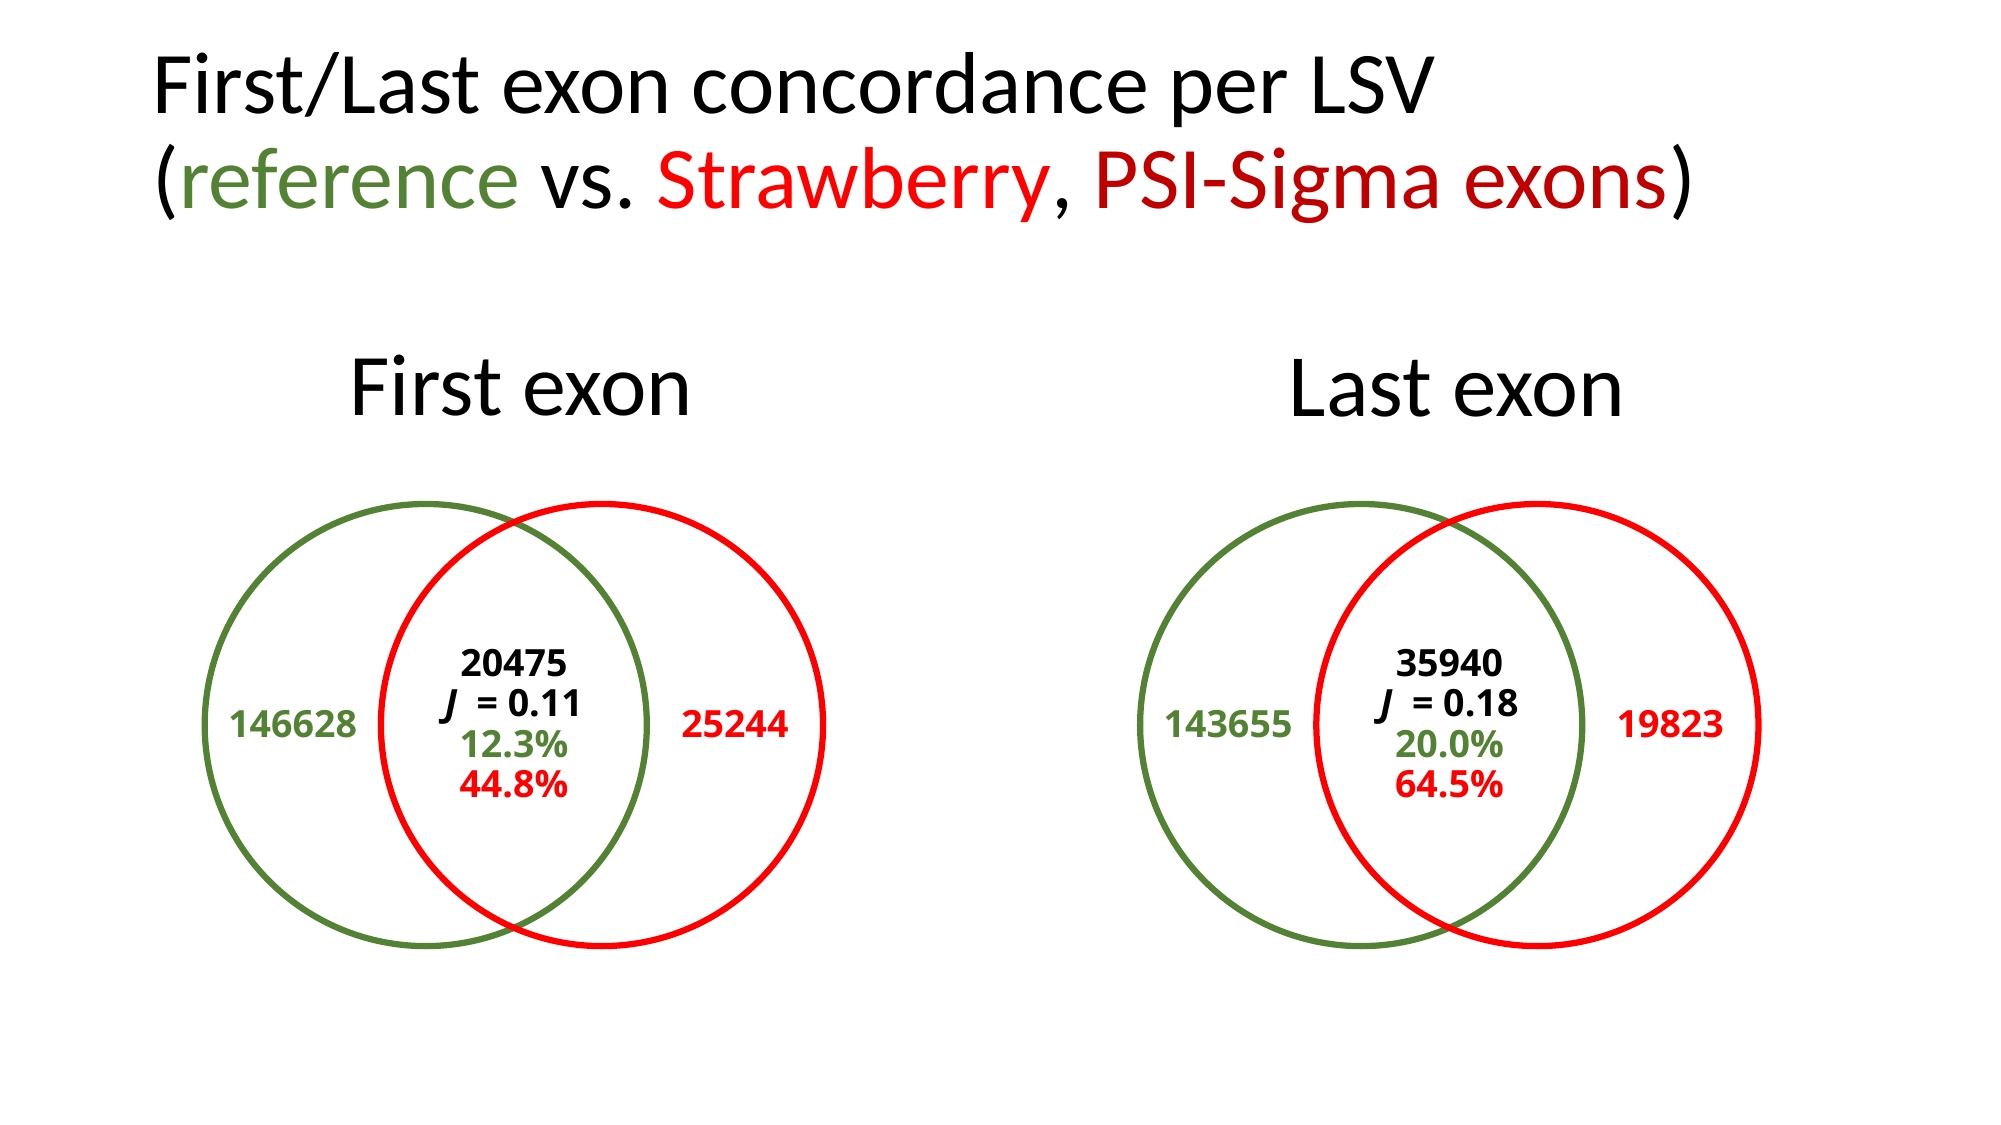

# First/Last exon concordance per LSV (reference vs. Strawberry, PSI-Sigma exons)
First exon
Last exon

25244
19823
20475
J  = 0.11
12.3%
44.8%
35940
J  = 0.18
20.0%
64.5%
146628
143655